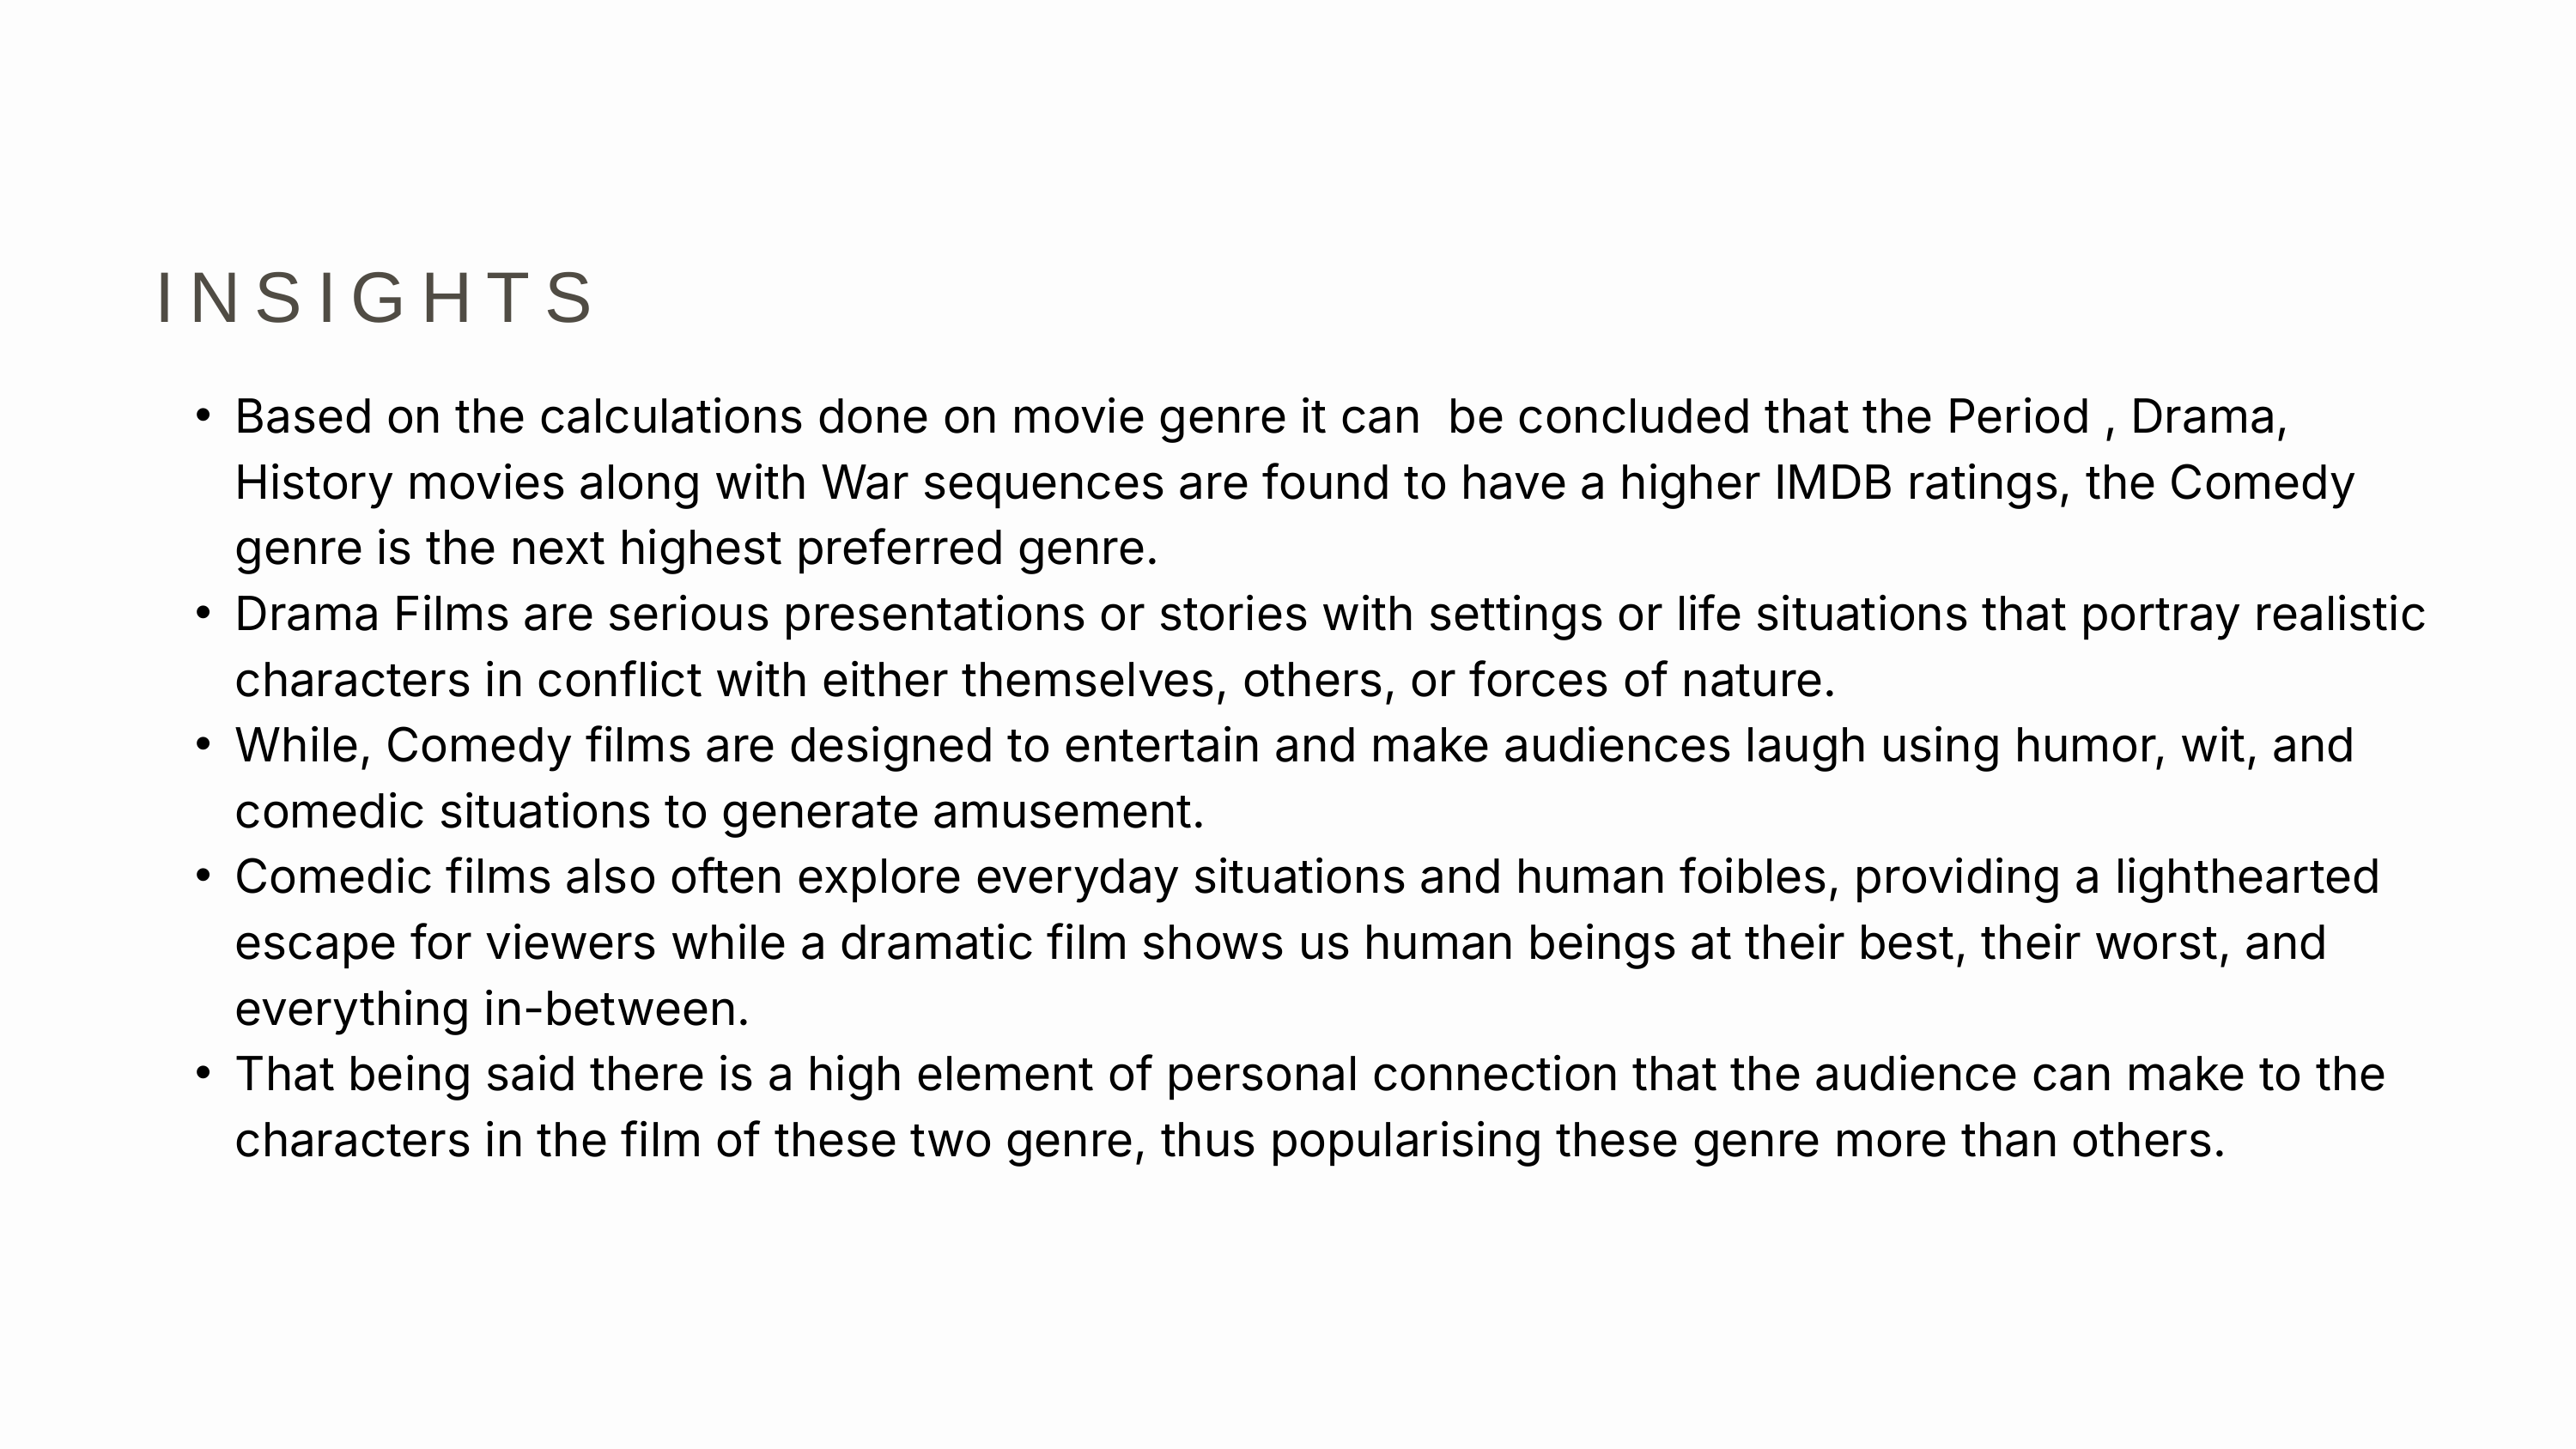

INSIGHTS
Based on the calculations done on movie genre it can  be concluded that the Period , Drama, History movies along with War sequences are found to have a higher IMDB ratings, the Comedy genre is the next highest preferred genre.
Drama Films are serious presentations or stories with settings or life situations that portray realistic characters in conflict with either themselves, others, or forces of nature.
While, Comedy films are designed to entertain and make audiences laugh using humor, wit, and comedic situations to generate amusement.
Comedic films also often explore everyday situations and human foibles, providing a lighthearted escape for viewers while a dramatic film shows us human beings at their best, their worst, and everything in-between.
That being said there is a high element of personal connection that the audience can make to the characters in the film of these two genre, thus popularising these genre more than others.